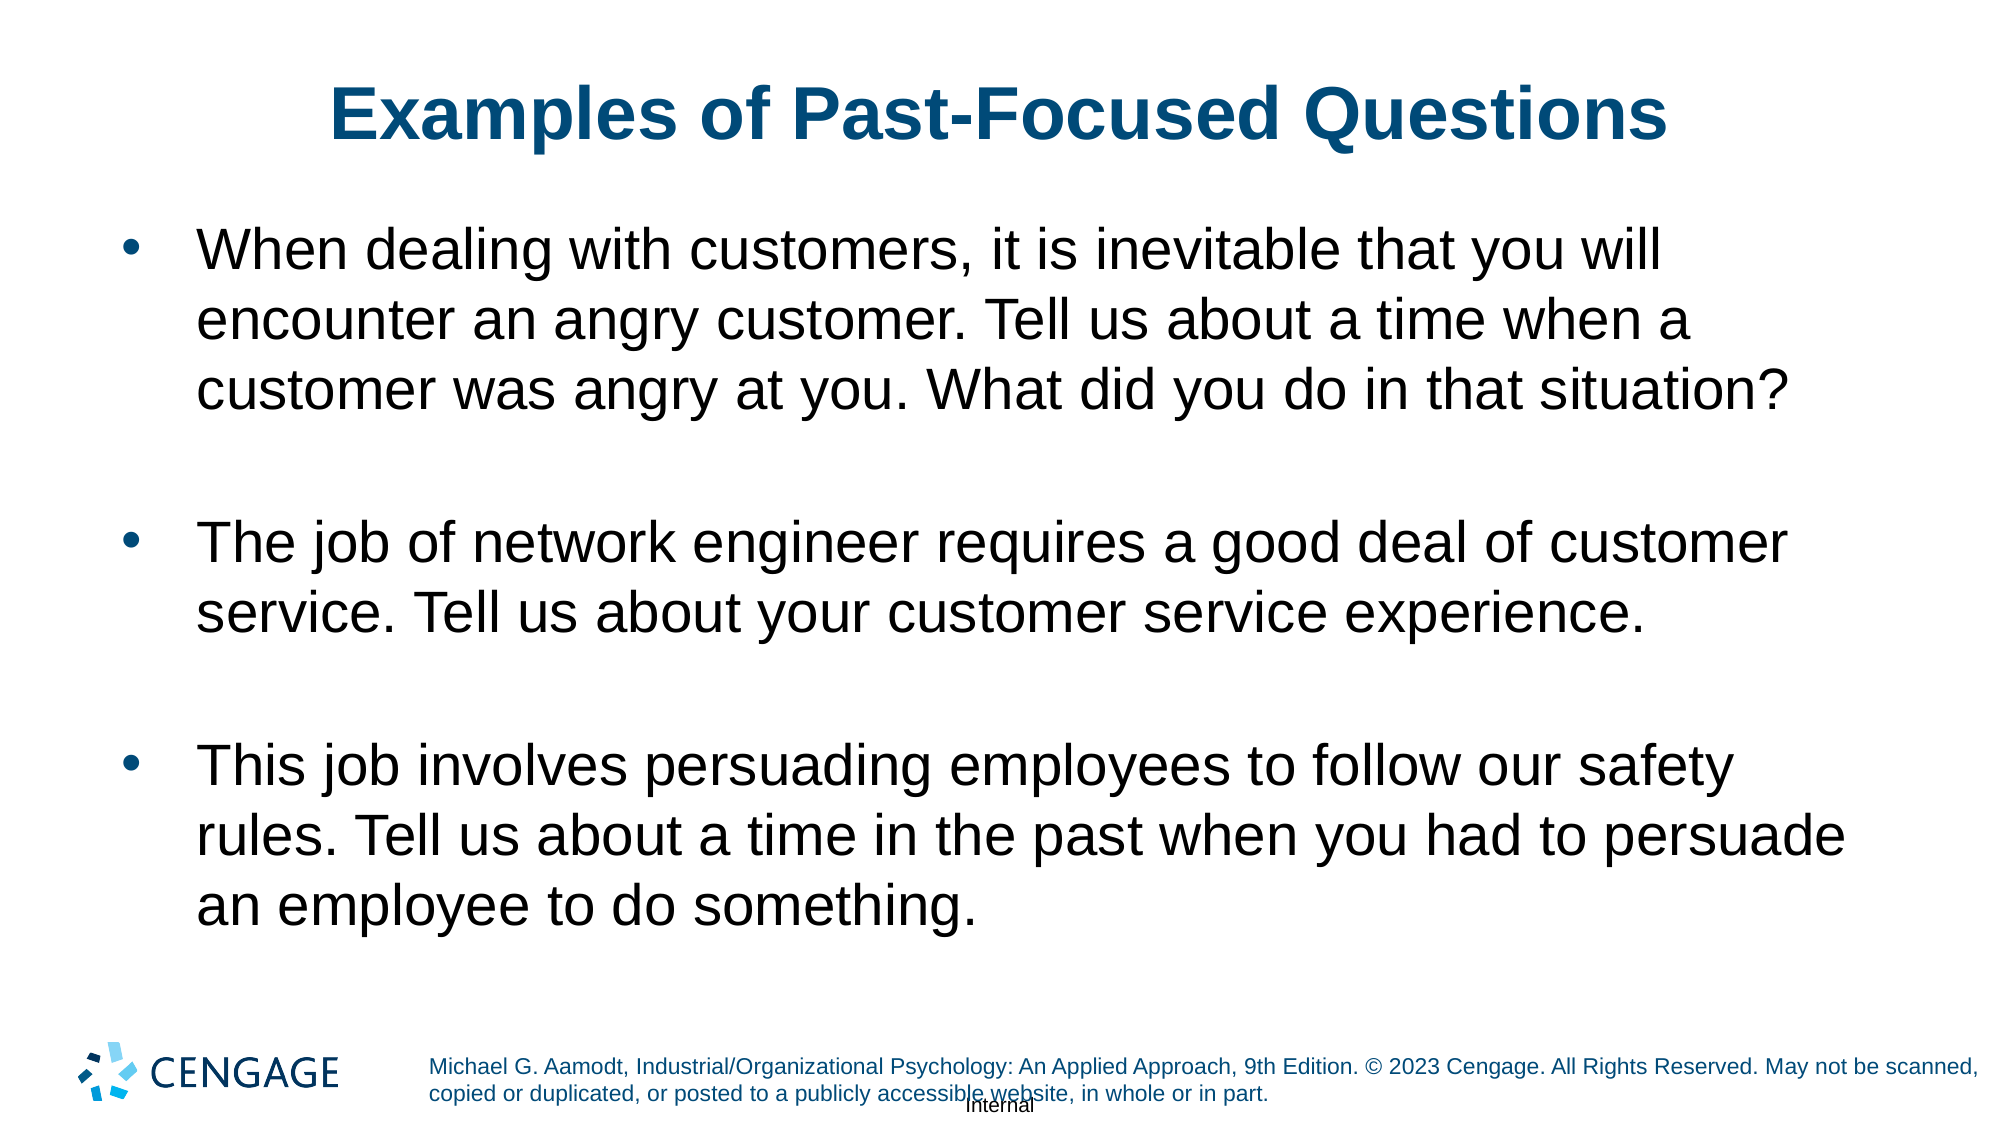

# Examples of Past-Focused Questions
When dealing with customers, it is inevitable that you will encounter an angry customer. Tell us about a time when a customer was angry at you. What did you do in that situation?
The job of network engineer requires a good deal of customer service. Tell us about your customer service experience.
This job involves persuading employees to follow our safety rules. Tell us about a time in the past when you had to persuade an employee to do something.